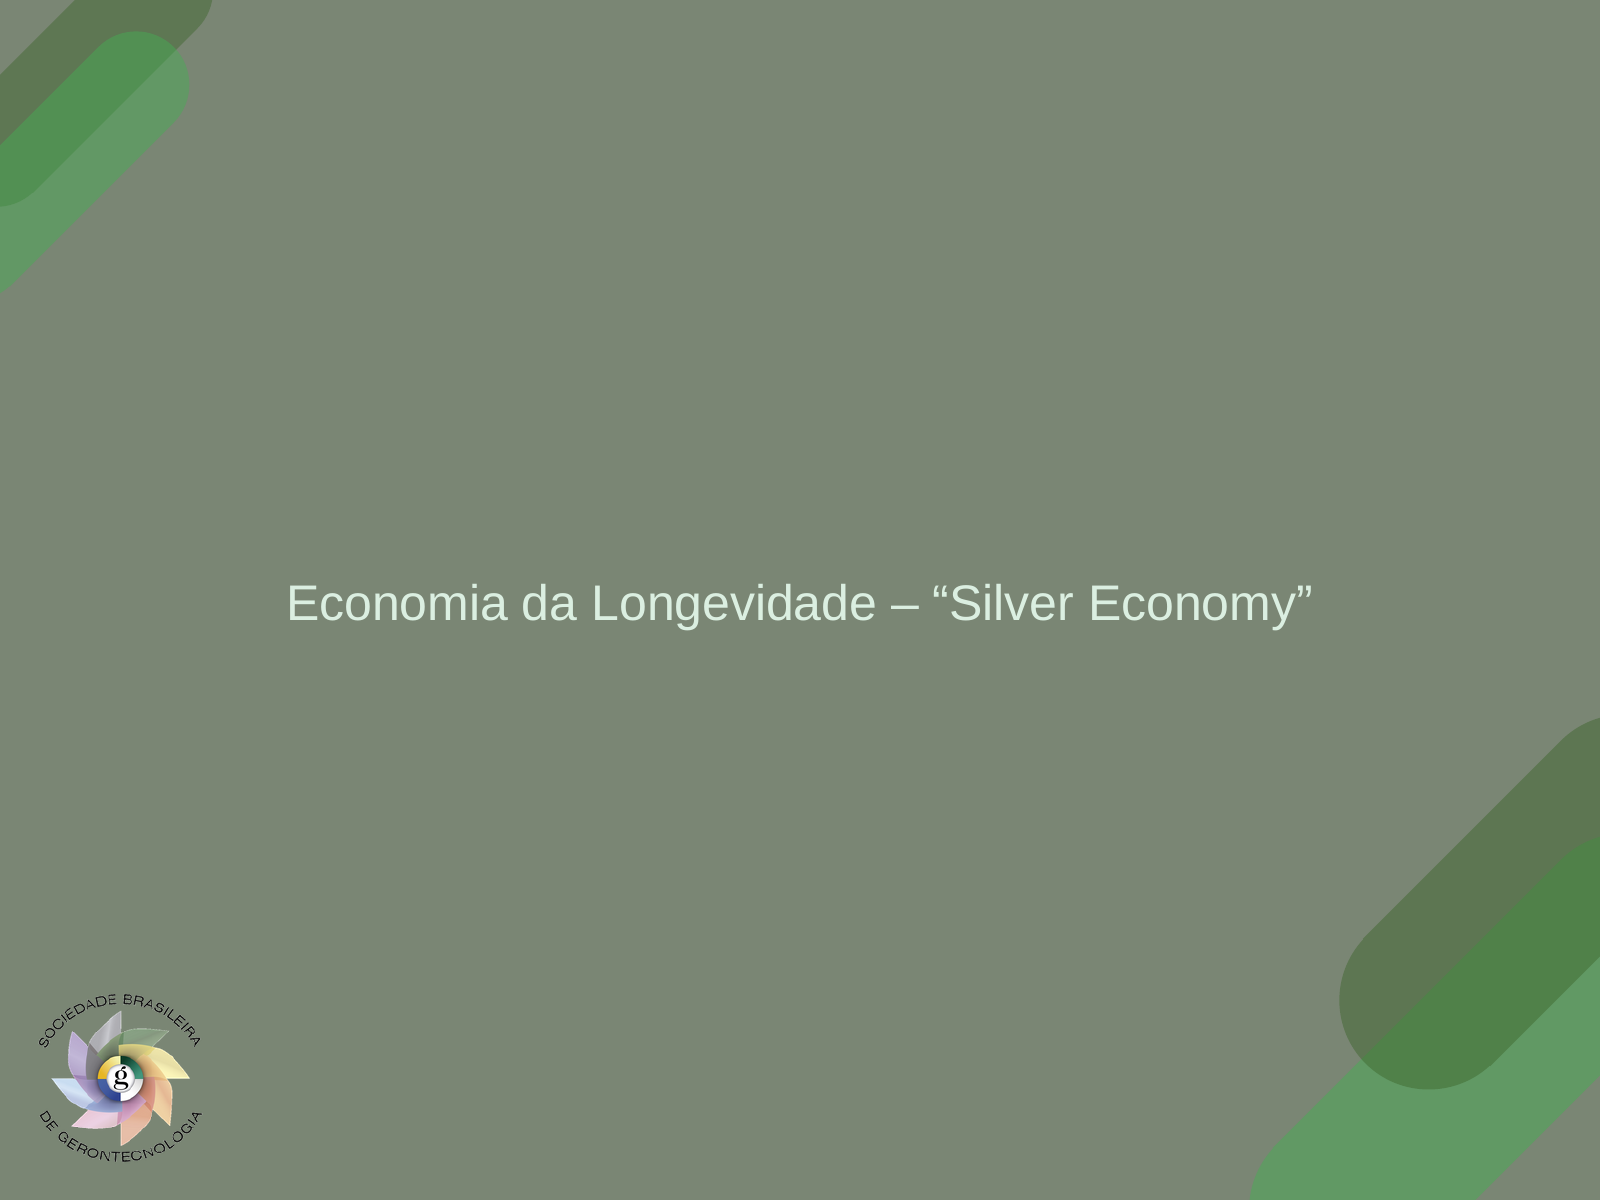

# Economia da Longevidade – “Silver Economy”